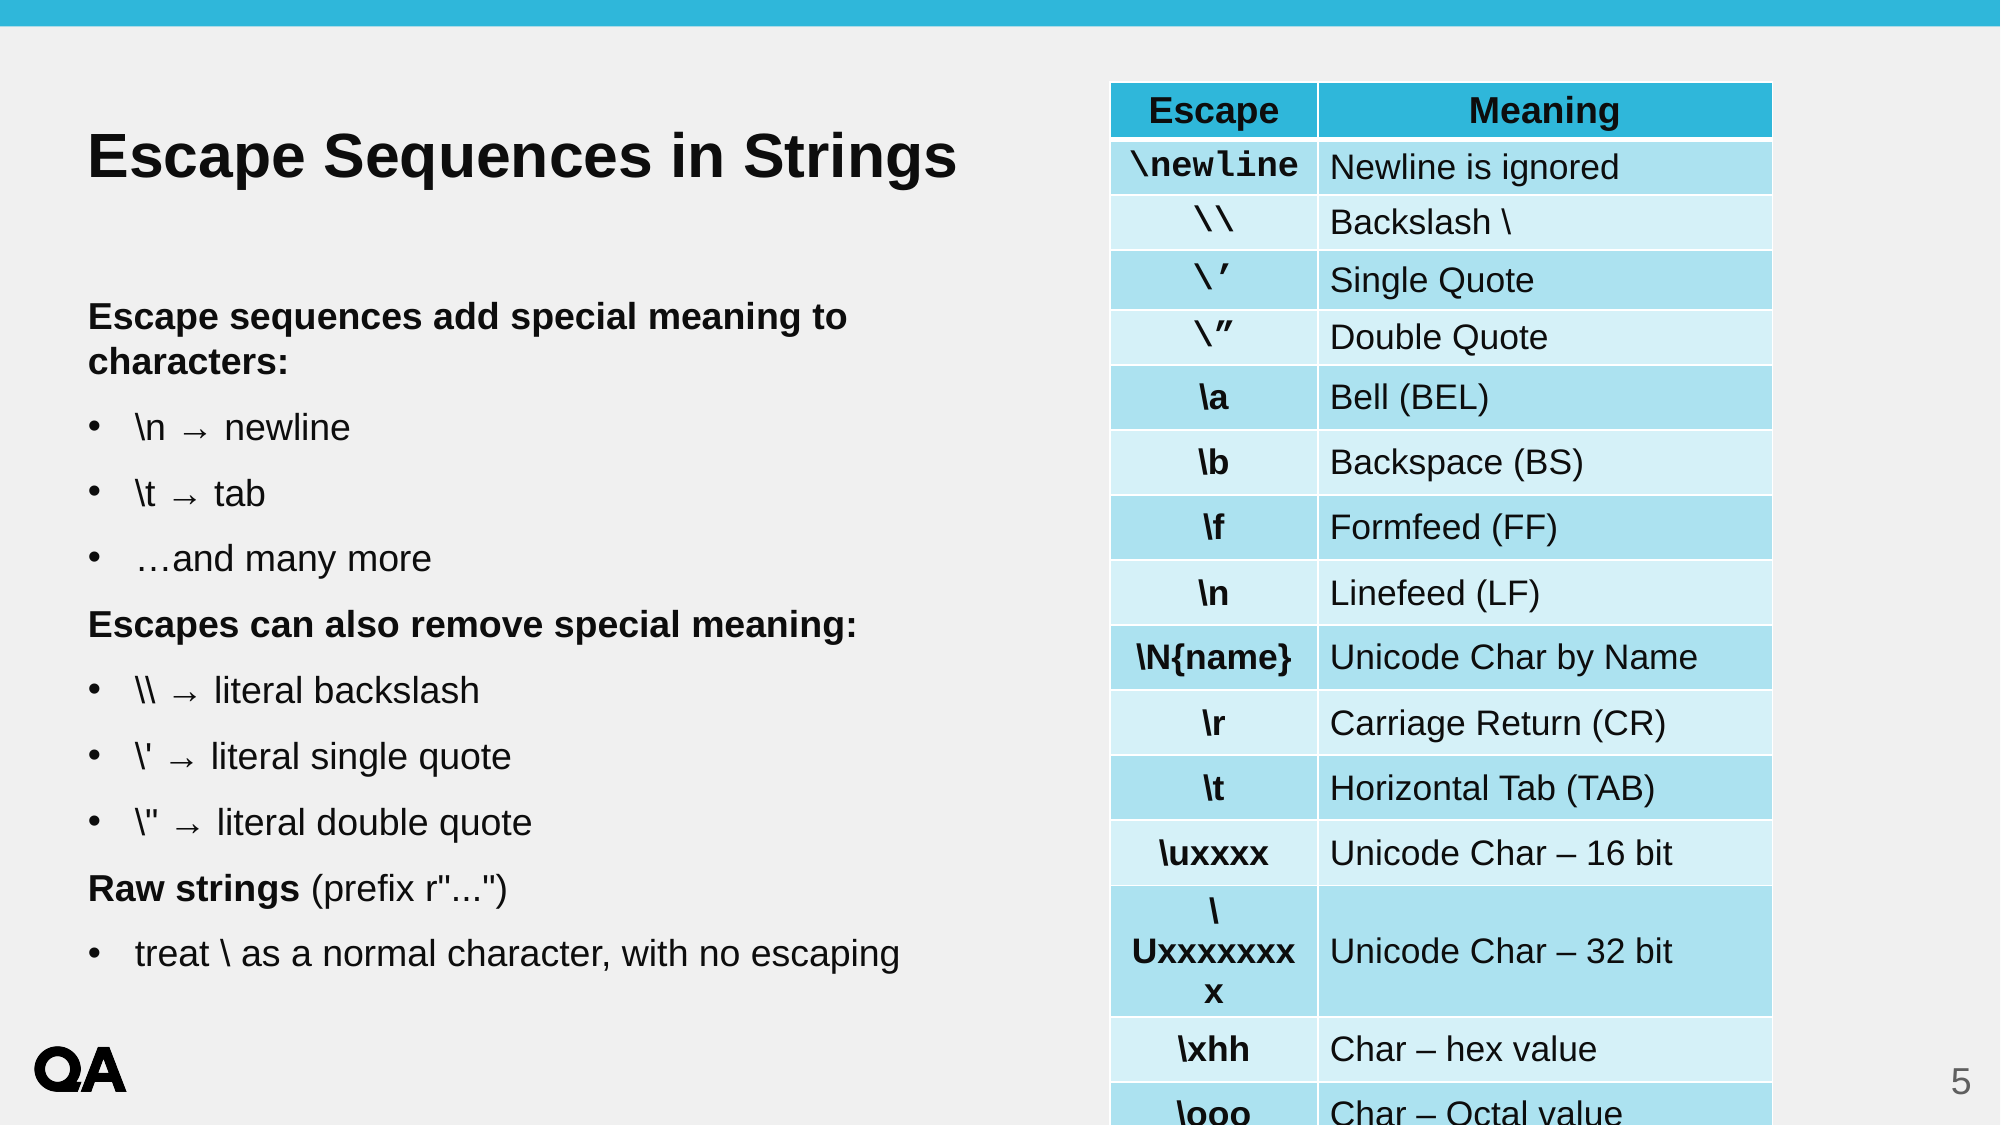

# Escape Sequences in Strings
| Escape | Meaning |
| --- | --- |
| \newline | Newline is ignored |
| \\ | Backslash \ |
| \’ | Single Quote |
| \” | Double Quote |
| \a | Bell (BEL) |
| \b | Backspace (BS) |
| \f | Formfeed (FF) |
| \n | Linefeed (LF) |
| \N{name} | Unicode Char by Name |
| \r | Carriage Return (CR) |
| \t | Horizontal Tab (TAB) |
| \uxxxx | Unicode Char – 16 bit |
| \Uxxxxxxxx | Unicode Char – 32 bit |
| \xhh | Char – hex value |
| \ooo | Char – Octal value |
Escape sequences add special meaning to characters:
\n → newline
\t → tab
…and many more
Escapes can also remove special meaning:
\\ → literal backslash
\' → literal single quote
\" → literal double quote
Raw strings (prefix r"...")
treat \ as a normal character, with no escaping
5